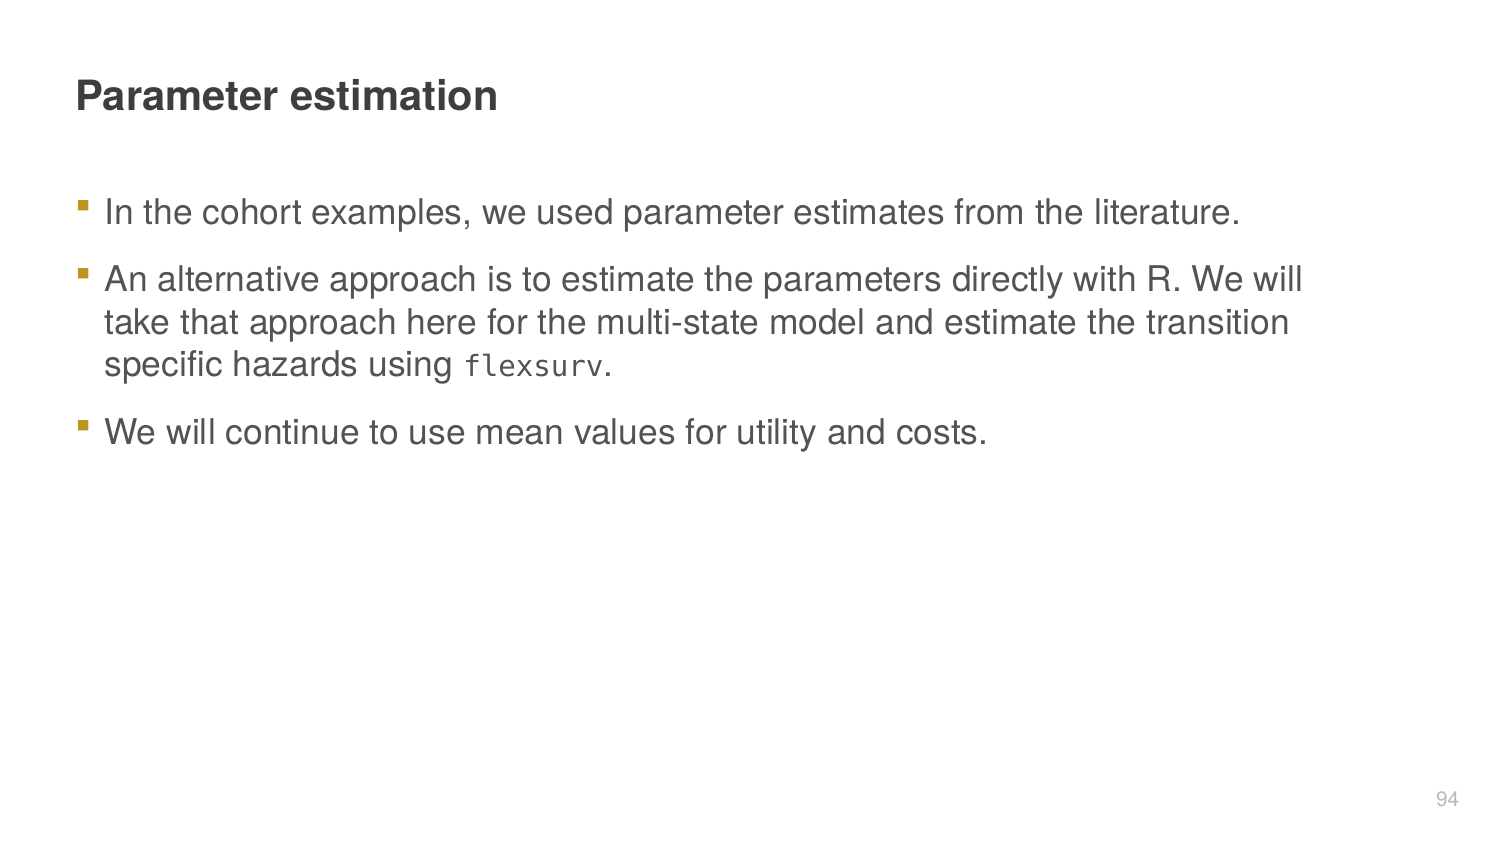

# Parameter estimation
In the cohort examples, we used parameter estimates from the literature.
An alternative approach is to estimate the parameters directly with R. We will take that approach here for the multi-state model and estimate the transition specific hazards using flexsurv.
We will continue to use mean values for utility and costs.

94